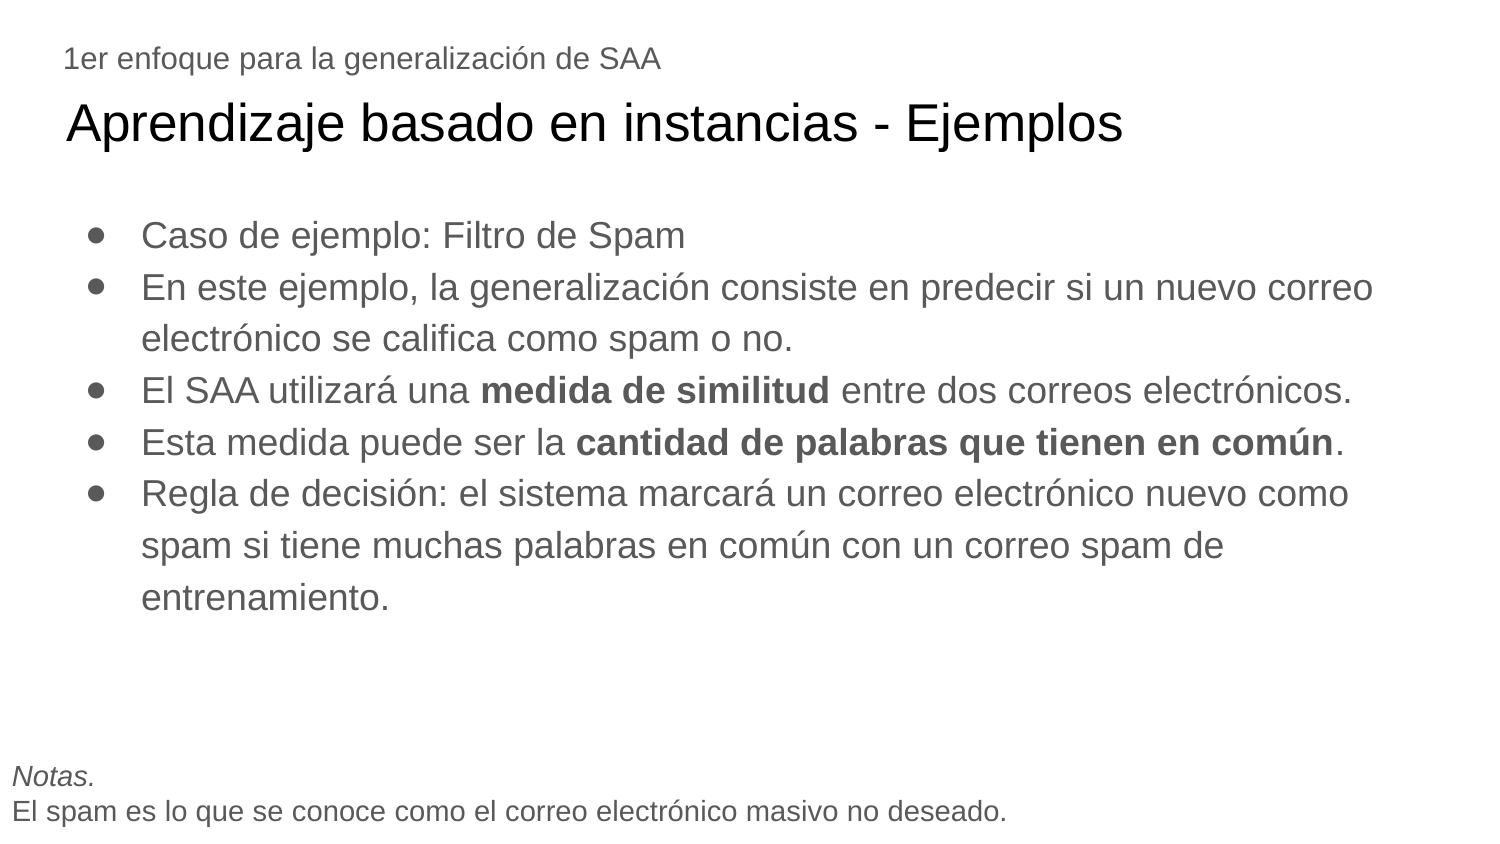

1er enfoque para la generalización de SAA
# Aprendizaje basado en instancias - Ejemplos
Caso de ejemplo: Filtro de Spam
En este ejemplo, la generalización consiste en predecir si un nuevo correo electrónico se califica como spam o no.
El SAA utilizará una medida de similitud entre dos correos electrónicos.
Esta medida puede ser la cantidad de palabras que tienen en común.
Regla de decisión: el sistema marcará un correo electrónico nuevo como spam si tiene muchas palabras en común con un correo spam de entrenamiento.
Notas.
El spam es lo que se conoce como el correo electrónico masivo no deseado.